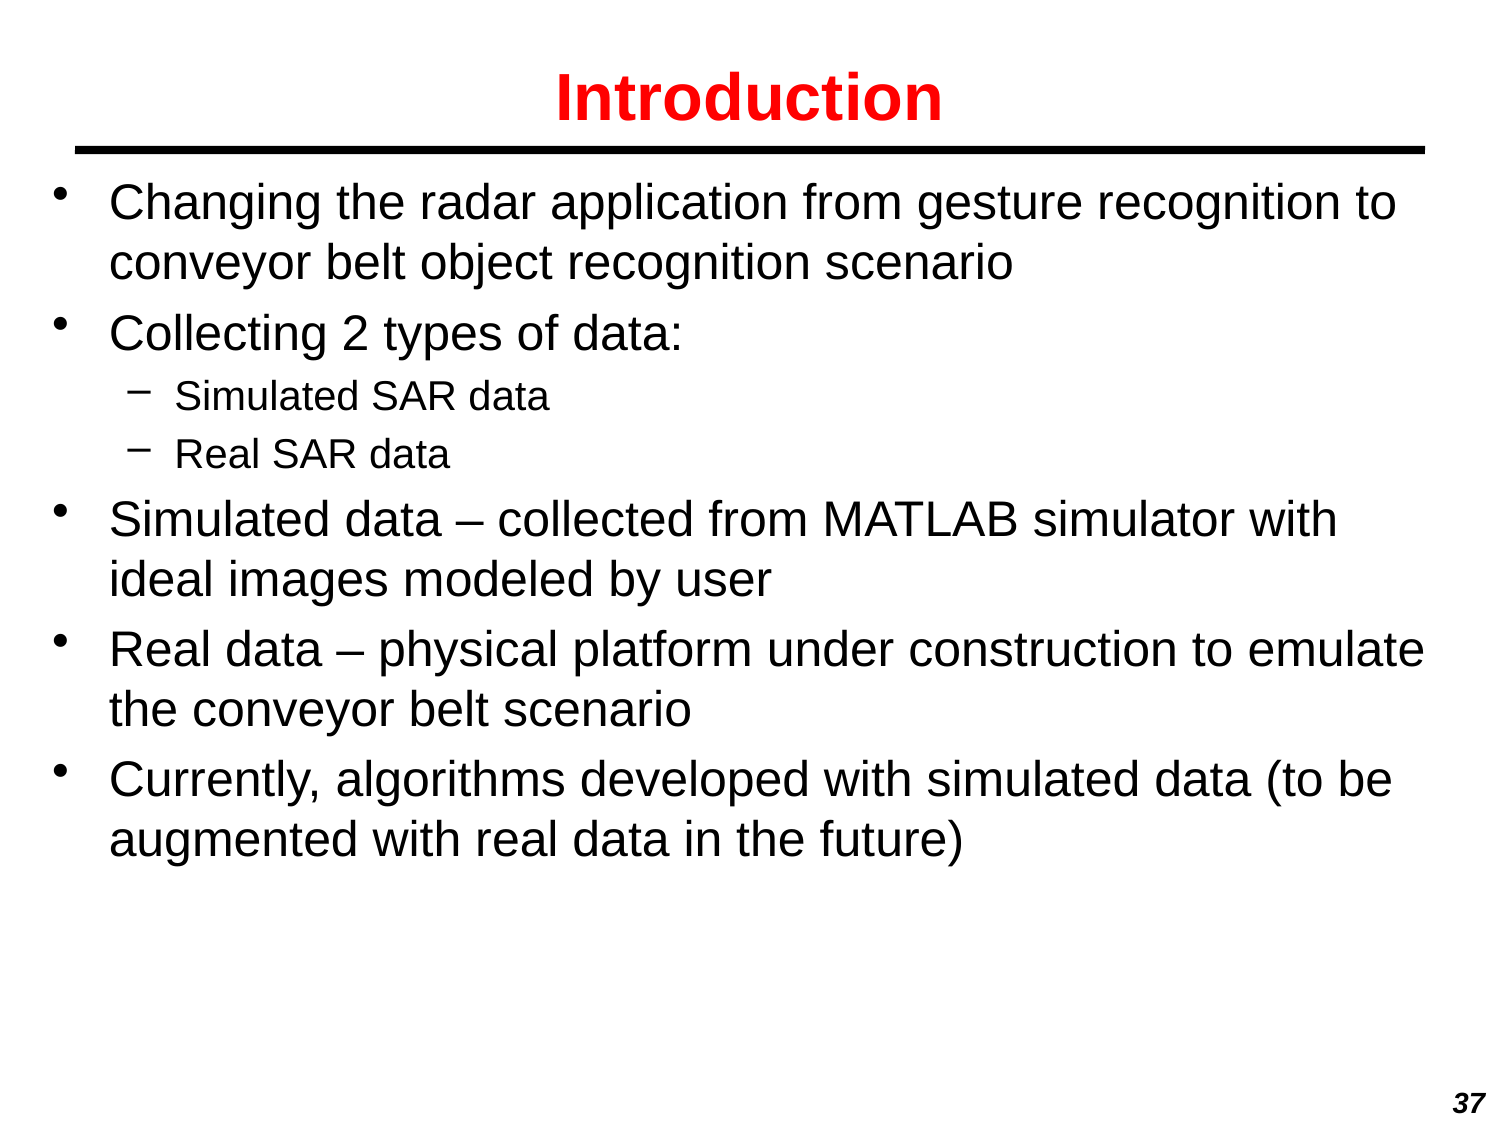

# Introduction
Changing the radar application from gesture recognition to conveyor belt object recognition scenario
Collecting 2 types of data:
Simulated SAR data
Real SAR data
Simulated data – collected from MATLAB simulator with ideal images modeled by user
Real data – physical platform under construction to emulate the conveyor belt scenario
Currently, algorithms developed with simulated data (to be augmented with real data in the future)